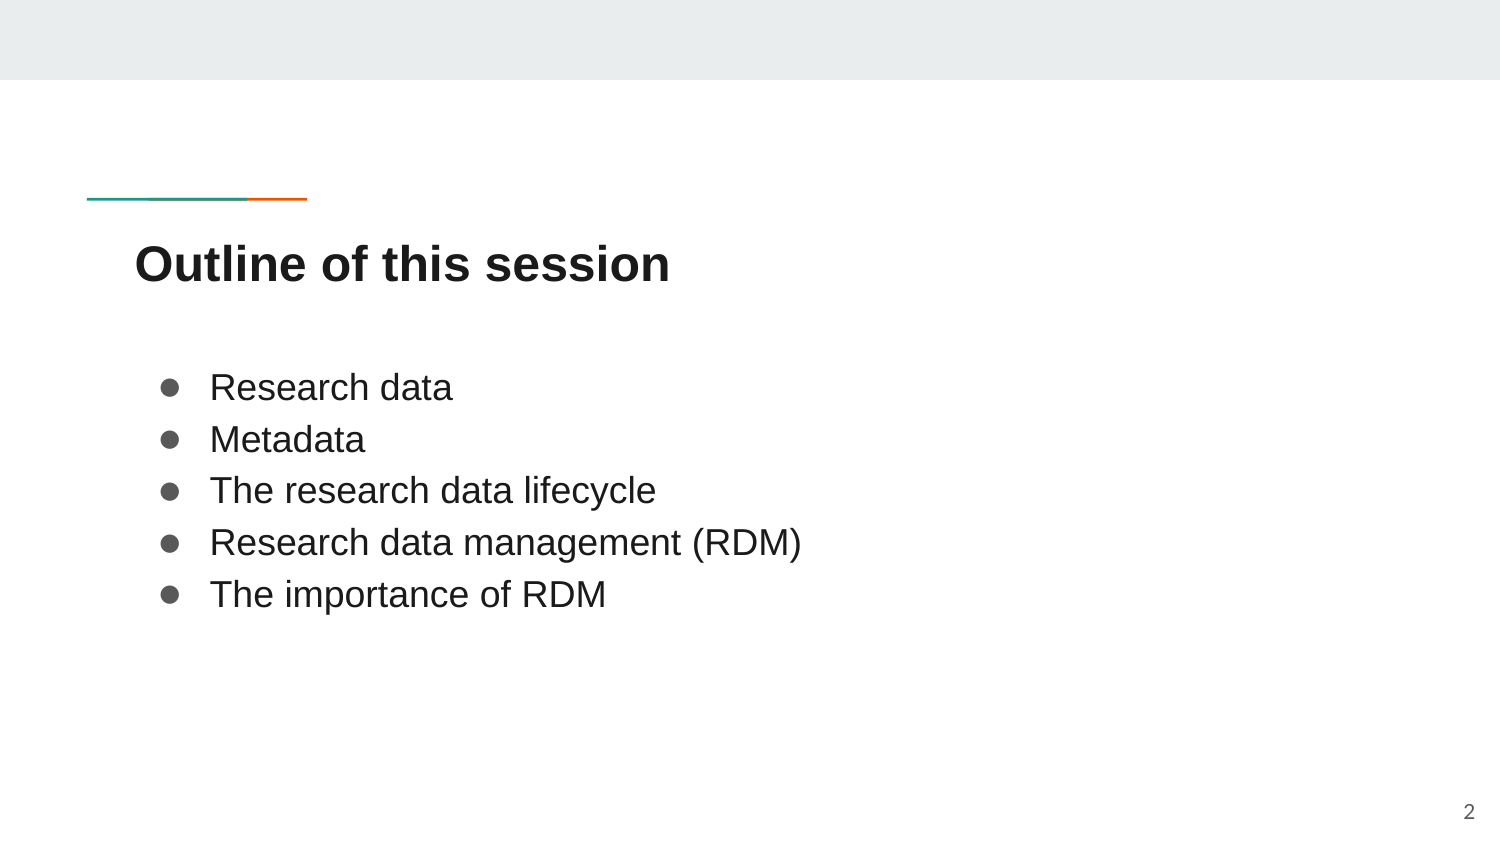

# Outline of this session
Research data
Metadata
The research data lifecycle
Research data management (RDM)
The importance of RDM
2